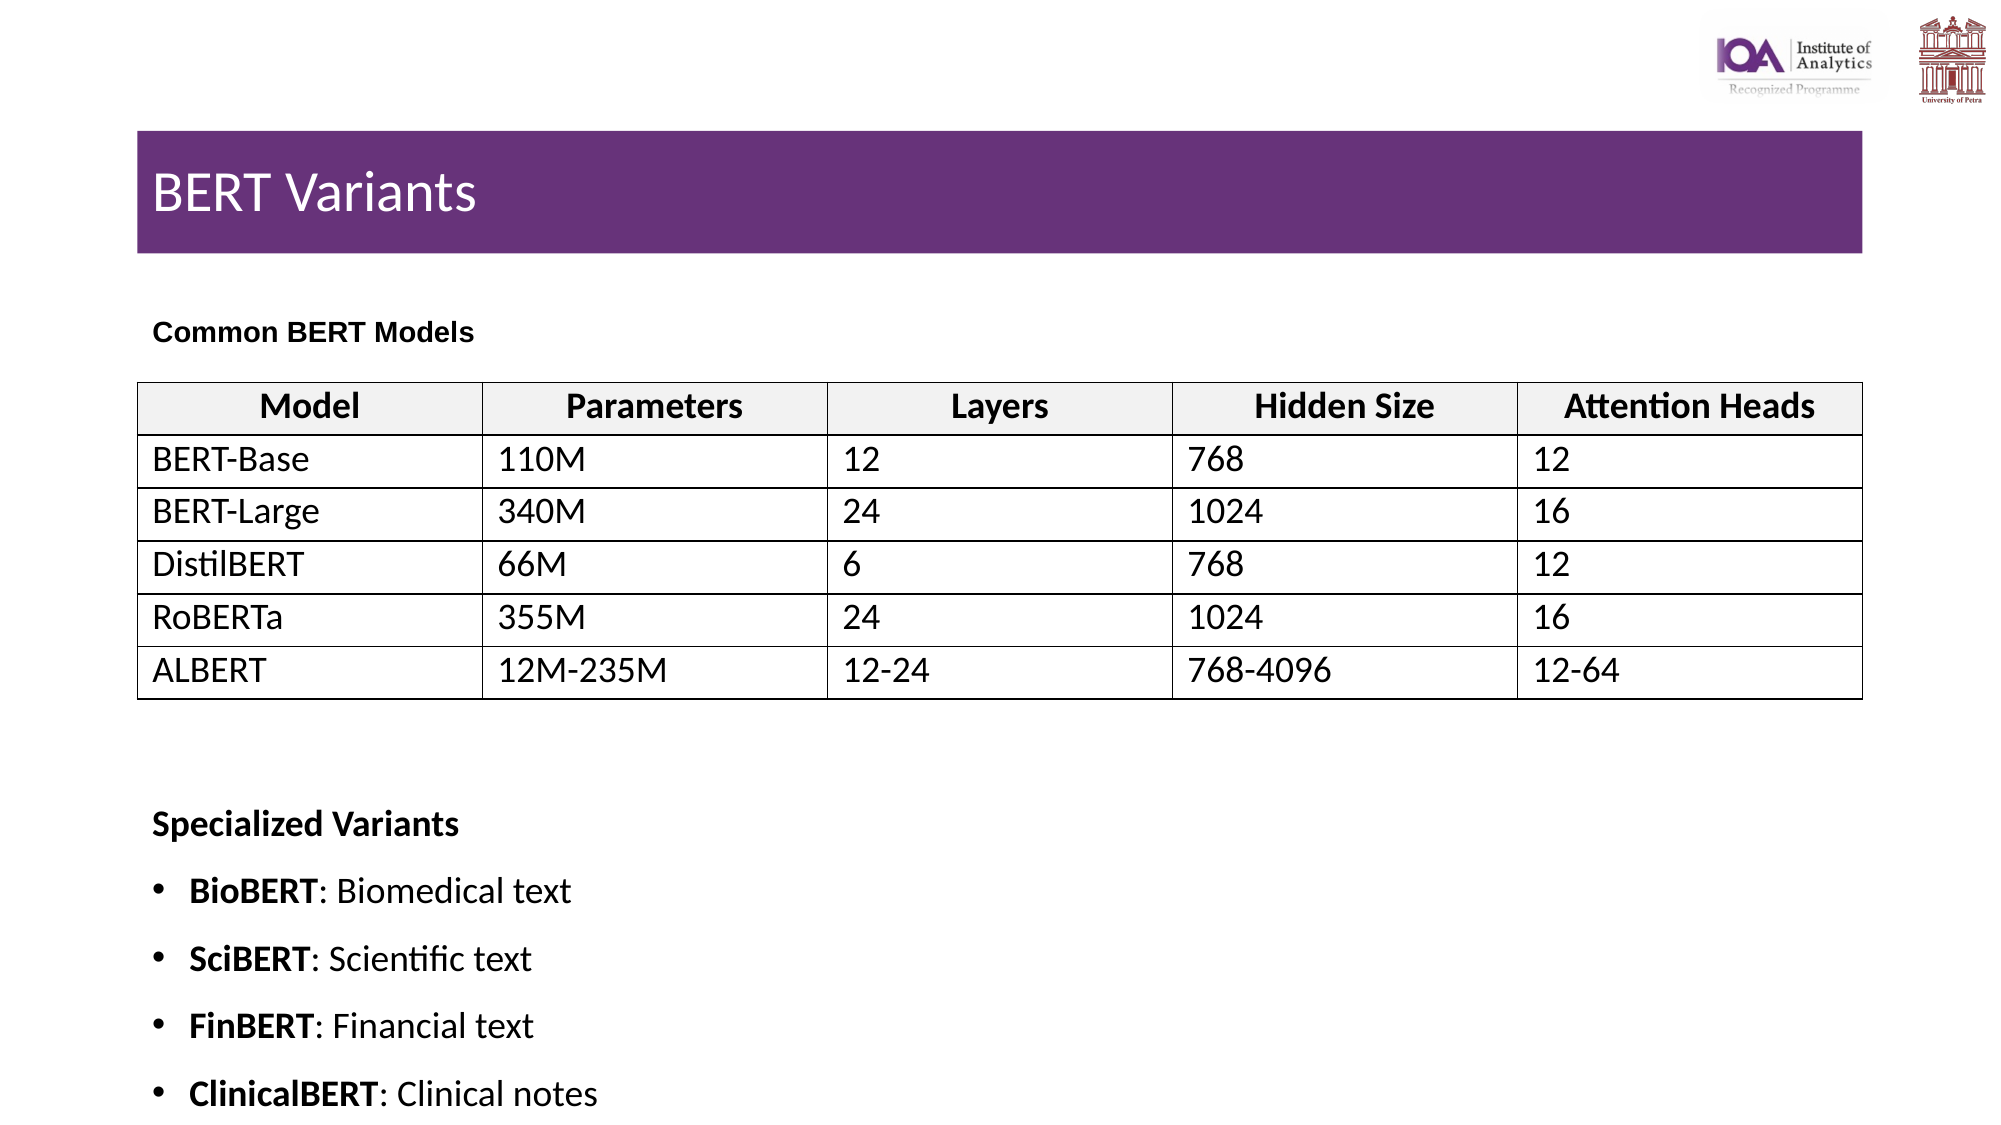

# BERT Variants
Common BERT Models
| Model | Parameters | Layers | Hidden Size | Attention Heads |
| --- | --- | --- | --- | --- |
| BERT-Base | 110M | 12 | 768 | 12 |
| BERT-Large | 340M | 24 | 1024 | 16 |
| DistilBERT | 66M | 6 | 768 | 12 |
| RoBERTa | 355M | 24 | 1024 | 16 |
| ALBERT | 12M-235M | 12-24 | 768-4096 | 12-64 |
Specialized Variants
BioBERT: Biomedical text
SciBERT: Scientific text
FinBERT: Financial text
ClinicalBERT: Clinical notes